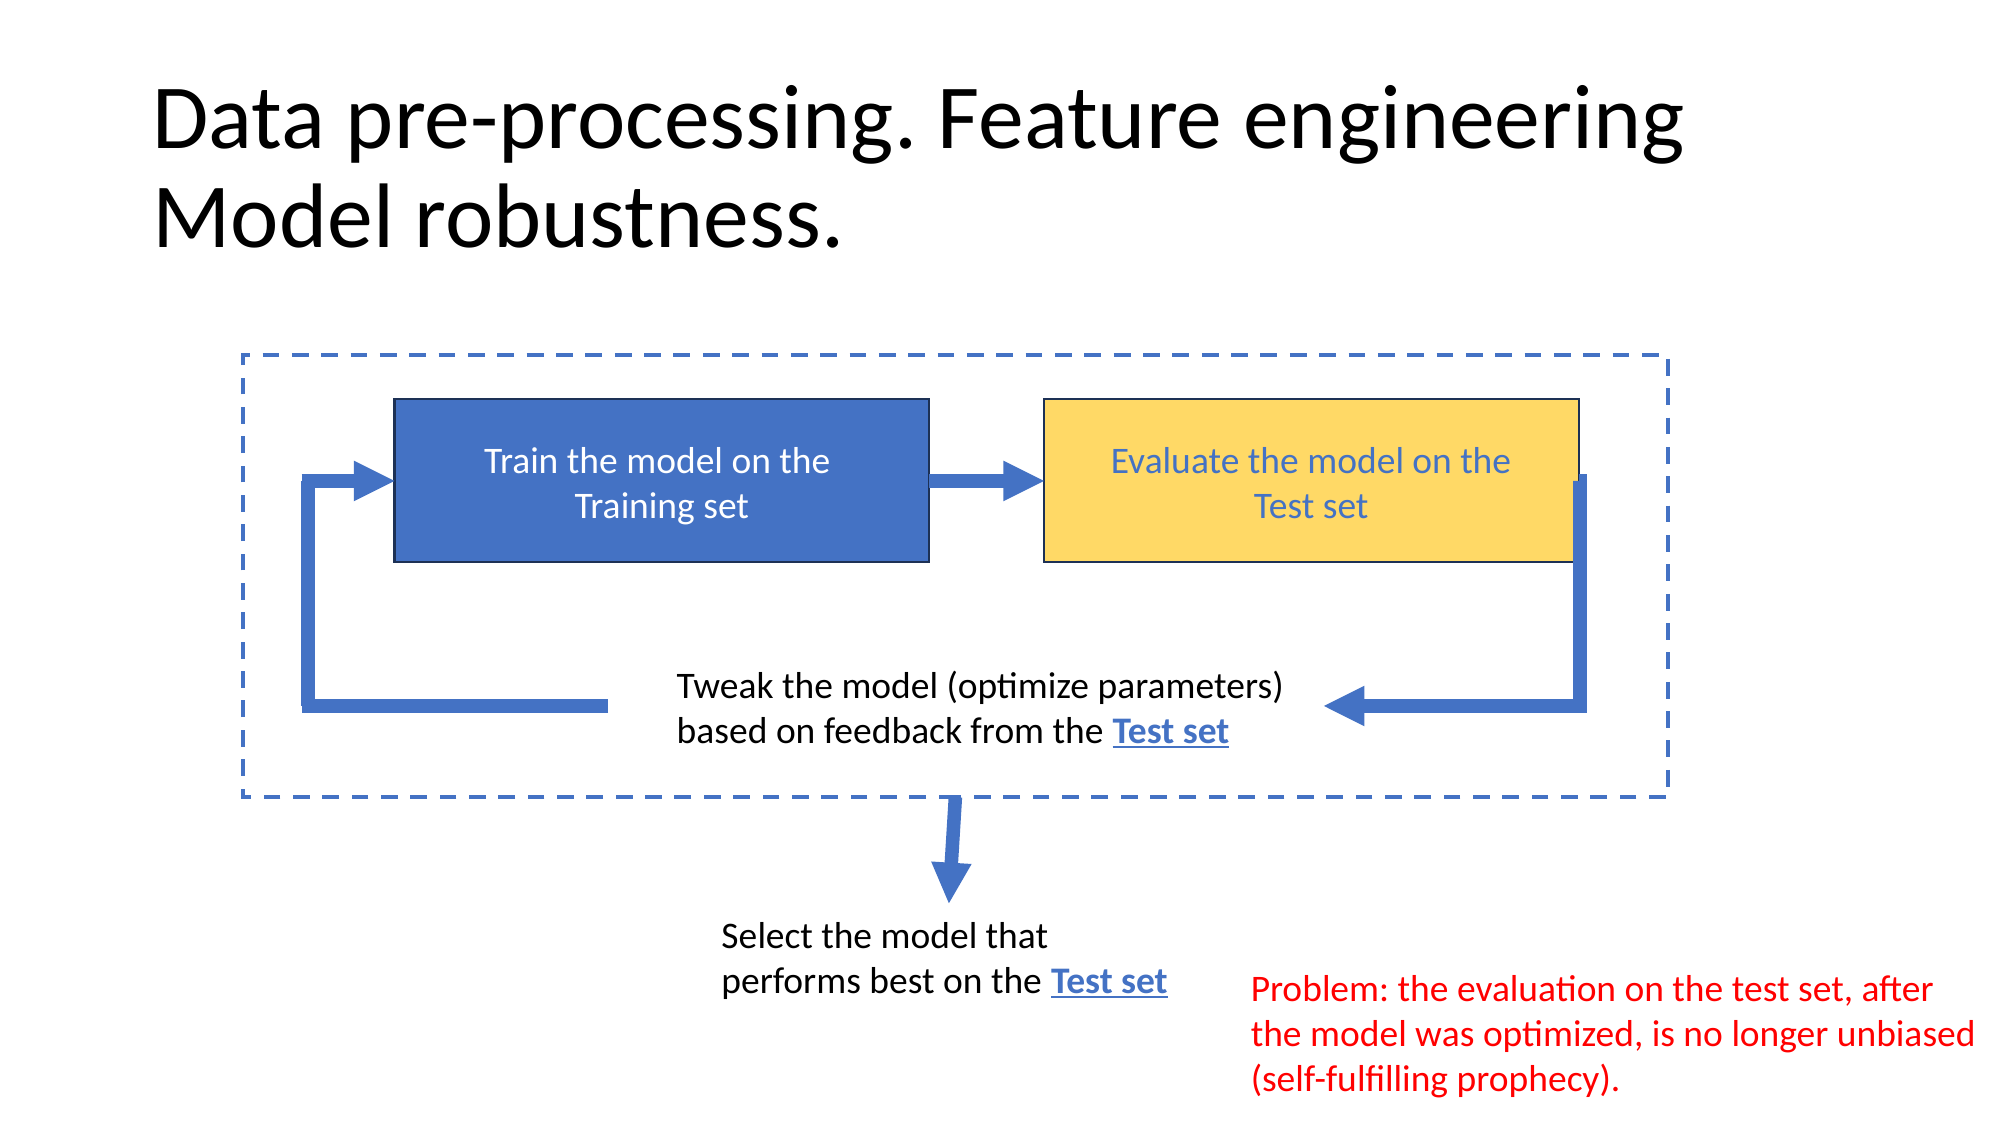

# Data pre-processing. Feature engineering Model robustness.

Evaluate the model on the
Test set
Train the model on the
Training set
Tweak the model (optimize parameters) based on feedback from the Test set
Select the model that performs best on the Test set
Problem: the evaluation on the test set, after the model was optimized, is no longer unbiased (self-fulfilling prophecy).